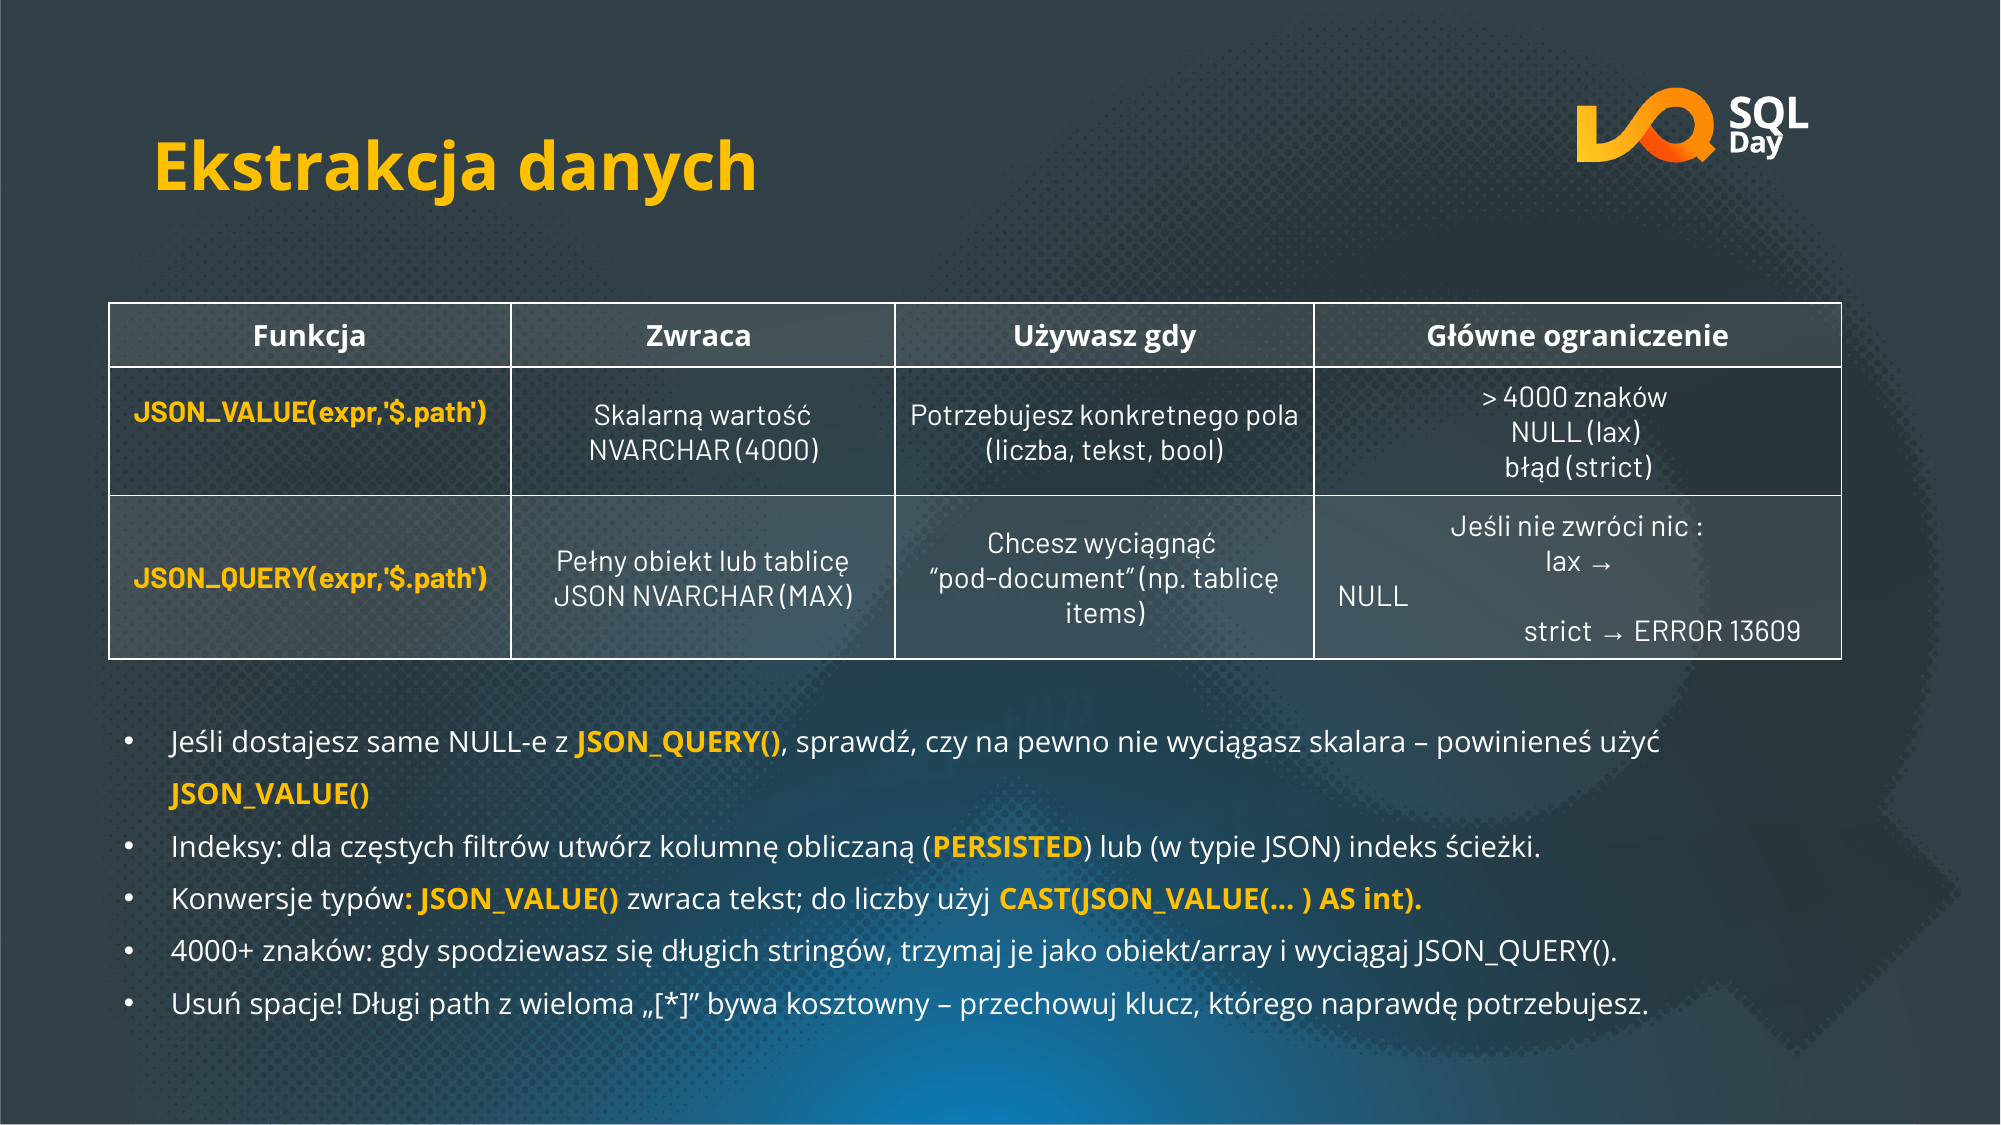

# Ekstrakcja danych
| Funkcja | Zwraca | Używasz gdy | Główne ograniczenie |
| --- | --- | --- | --- |
| JSON\_VALUE(expr,'$.path') | Skalarną wartość NVARCHAR (4000) | Potrzebujesz konkretnego pola (liczba, tekst, bool) | > 4000 znaków NULL (lax) błąd (strict) |
| JSON\_QUERY(expr,'$.path') | Pełny obiekt lub tablicę JSON NVARCHAR (MAX) | Chcesz wyciągnąć “pod-document” (np. tablicę items) | Jeśli nie zwróci nic : lax → NULL                    strict → ERROR 13609 |
Jeśli dostajesz same NULL-e z JSON_QUERY(), sprawdź, czy na pewno nie wyciągasz skalara – powinieneś użyć JSON_VALUE()
Indeksy: dla częstych filtrów utwórz kolumnę obliczaną (PERSISTED) lub (w typie JSON) indeks ścieżki.
Konwersje typów: JSON_VALUE() zwraca tekst; do liczby użyj CAST(JSON_VALUE(... ) AS int).
4000+ znaków: gdy spodziewasz się długich stringów, trzymaj je jako obiekt/array i wyciągaj JSON_QUERY().
Usuń spacje! Długi path z wieloma „[*]” bywa kosztowny – przechowuj klucz, którego naprawdę potrzebujesz.